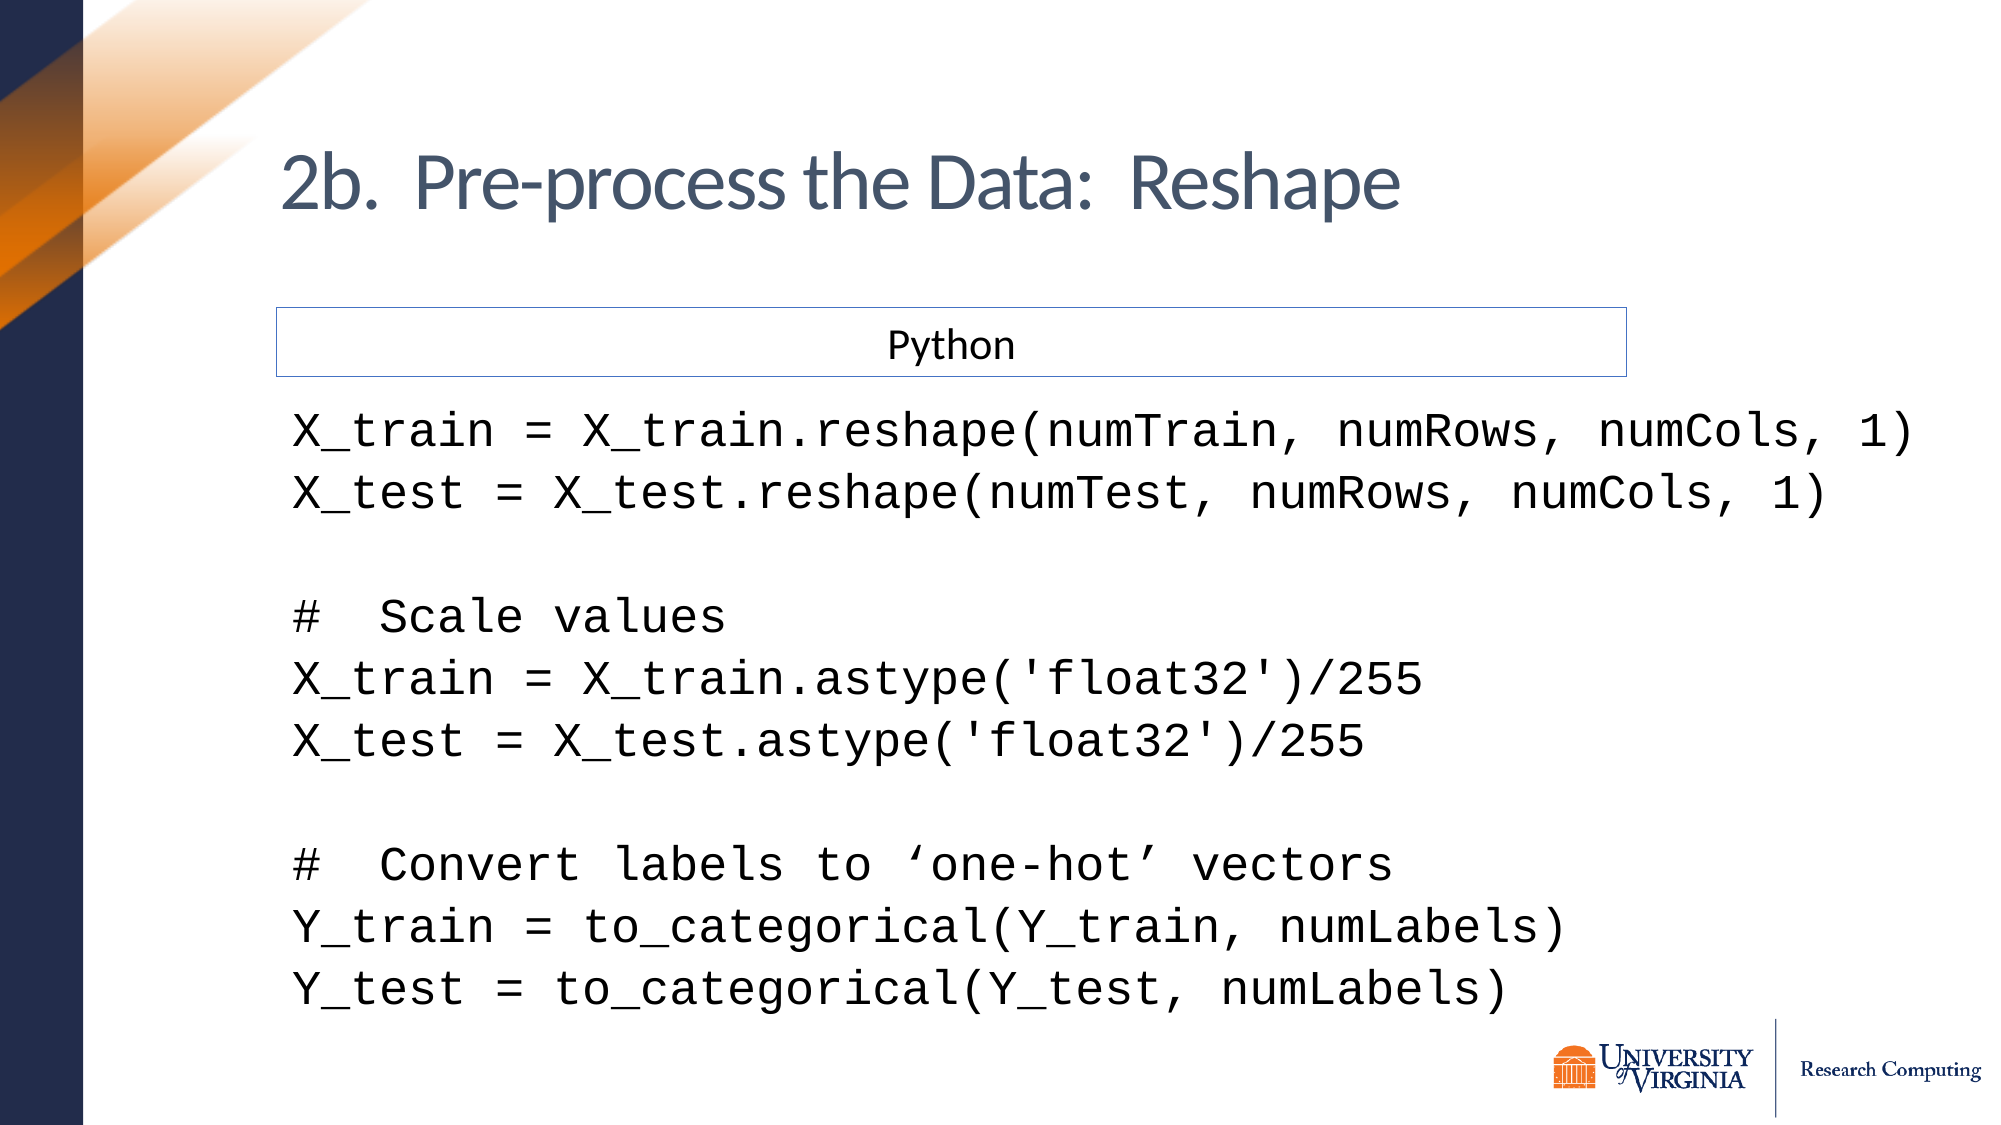

# 2b.  Pre-process the Data:  Reshape
X_train = X_train.reshape(numTrain, numRows, numCols, 1)
X_test = X_test.reshape(numTest, numRows, numCols, 1)

#  Scale values
X_train = X_train.astype('float32')/255
X_test = X_test.astype('float32')/255

#  Convert labels to ‘one-hot’ vectors
Y_train = to_categorical(Y_train, numLabels)
Y_test = to_categorical(Y_test, numLabels)